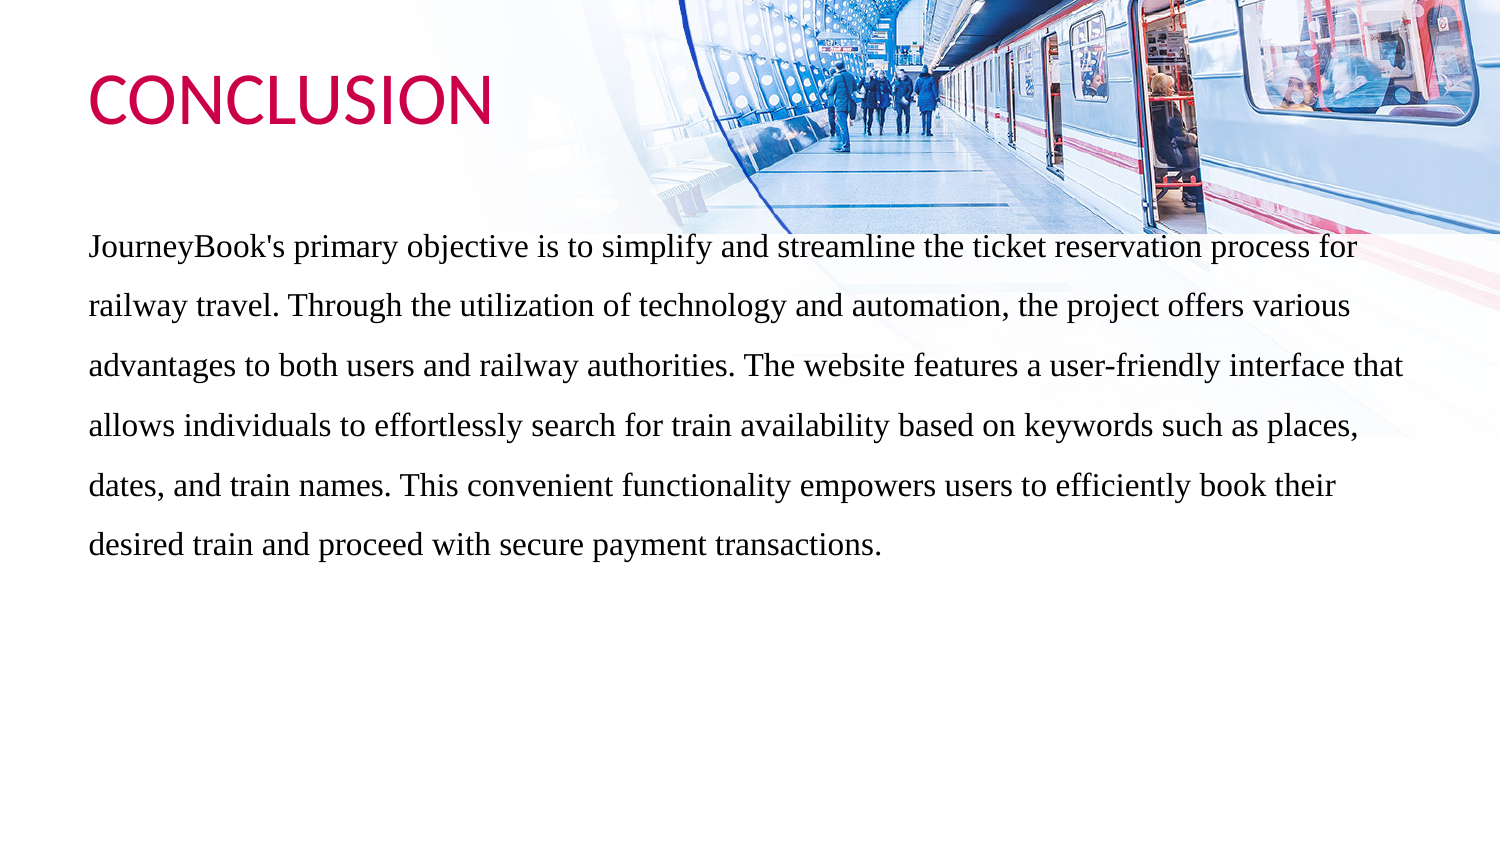

# CONCLUSION
JourneyBook's primary objective is to simplify and streamline the ticket reservation process for railway travel. Through the utilization of technology and automation, the project offers various advantages to both users and railway authorities. The website features a user-friendly interface that allows individuals to effortlessly search for train availability based on keywords such as places, dates, and train names. This convenient functionality empowers users to efficiently book their desired train and proceed with secure payment transactions.